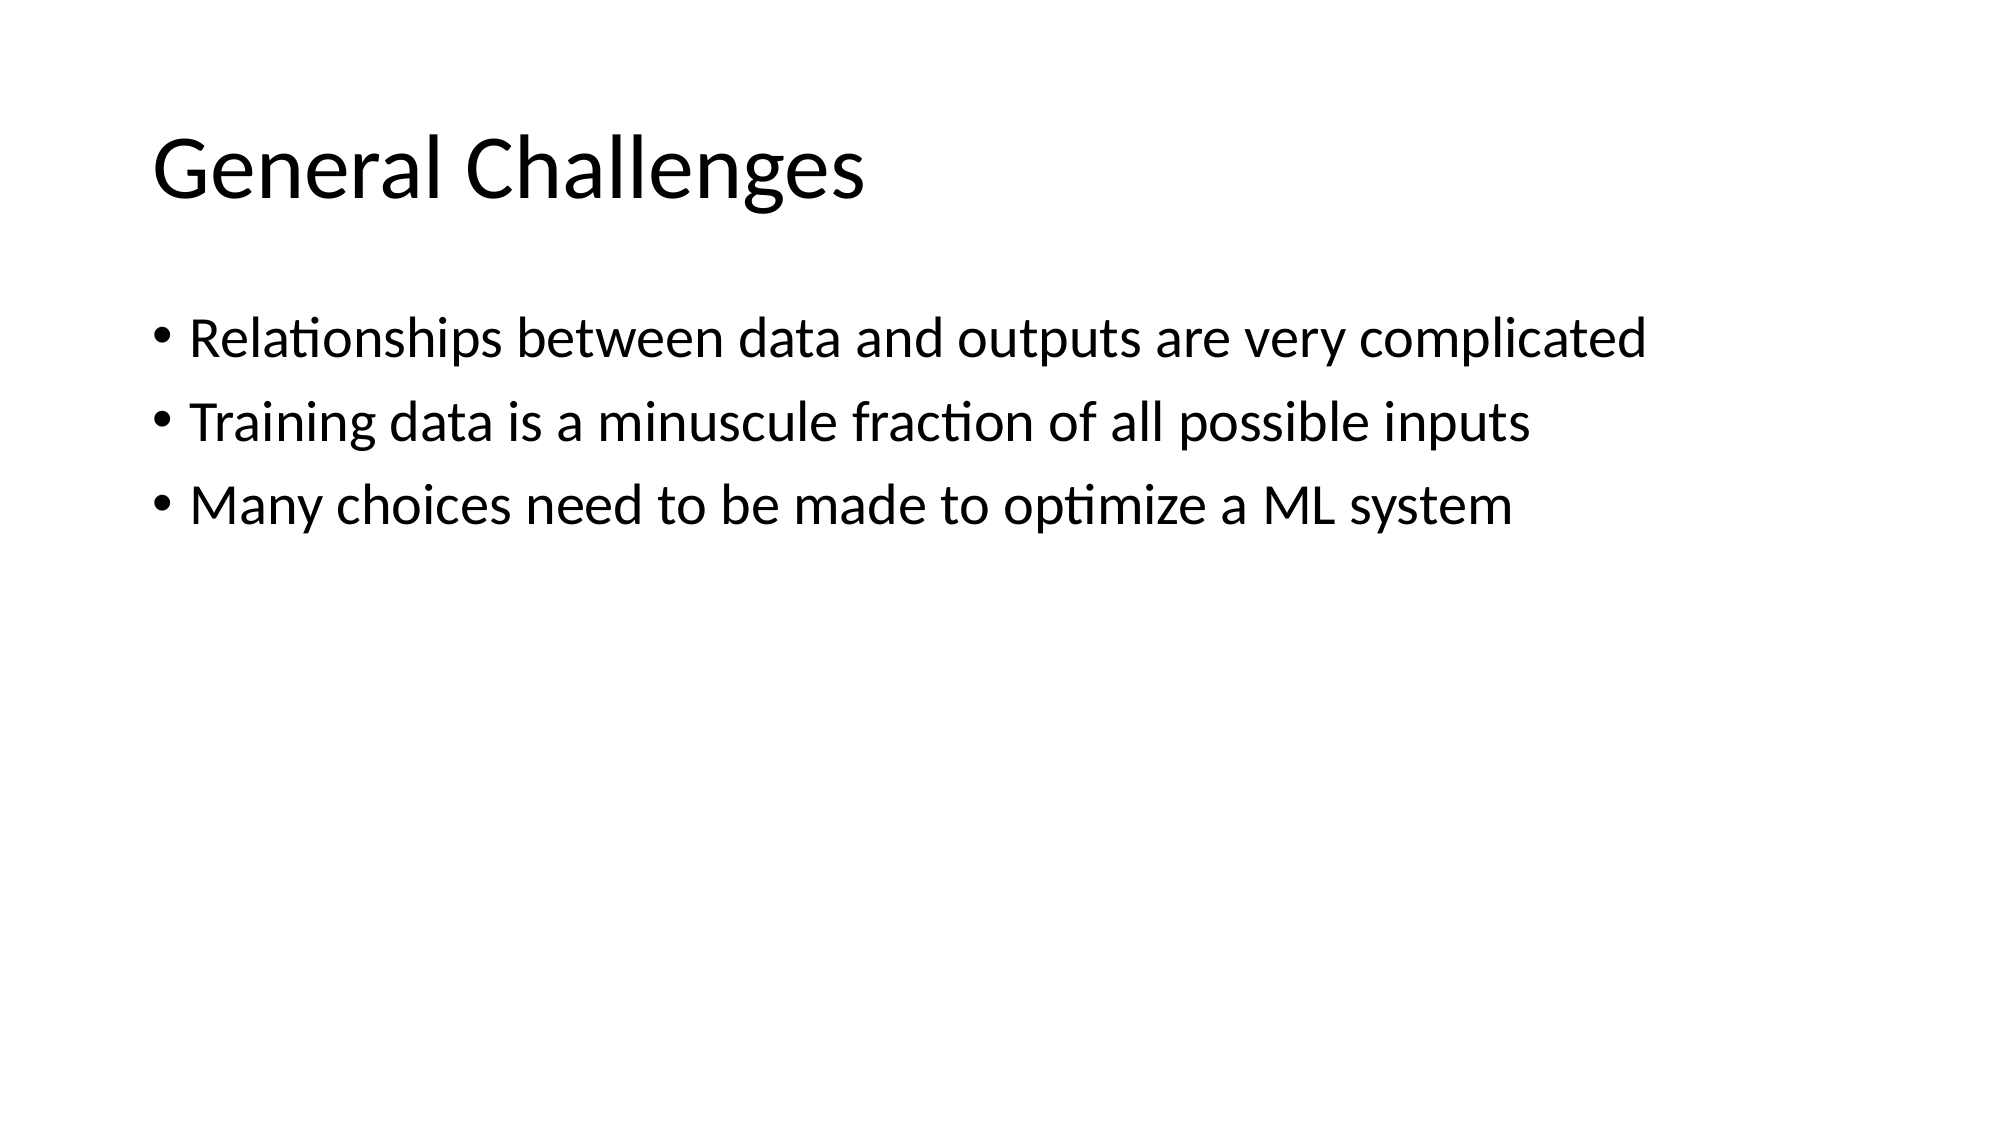

# General Challenges
Relationships between data and outputs are very complicated
Training data is a minuscule fraction of all possible inputs
Many choices need to be made to optimize a ML system